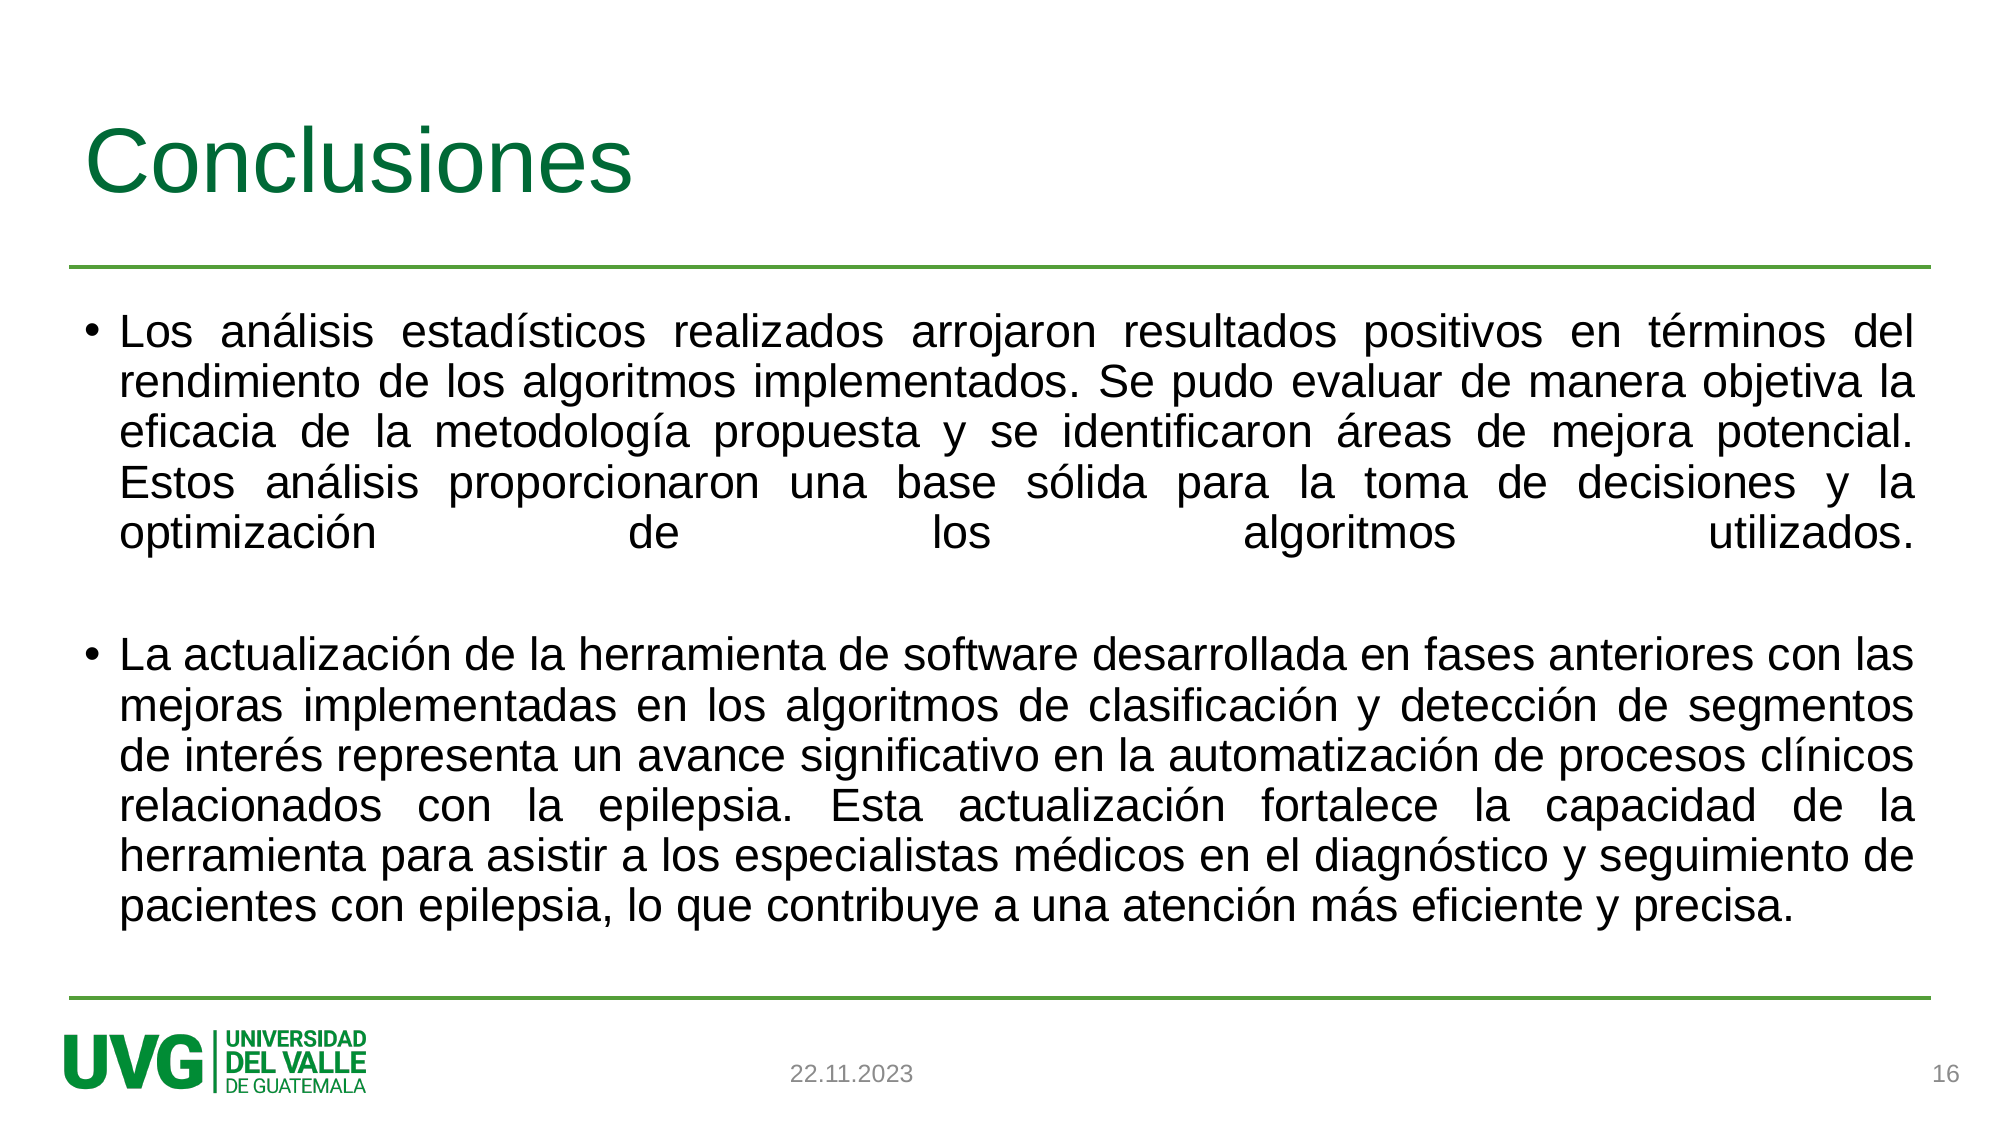

# Conclusiones
Los análisis estadísticos realizados arrojaron resultados positivos en términos del rendimiento de los algoritmos implementados. Se pudo evaluar de manera objetiva la eficacia de la metodología propuesta y se identificaron áreas de mejora potencial. Estos análisis proporcionaron una base sólida para la toma de decisiones y la optimización de los algoritmos utilizados.
La actualización de la herramienta de software desarrollada en fases anteriores con las mejoras implementadas en los algoritmos de clasificación y detección de segmentos de interés representa un avance significativo en la automatización de procesos clínicos relacionados con la epilepsia. Esta actualización fortalece la capacidad de la herramienta para asistir a los especialistas médicos en el diagnóstico y seguimiento de pacientes con epilepsia, lo que contribuye a una atención más eficiente y precisa.
16
22.11.2023